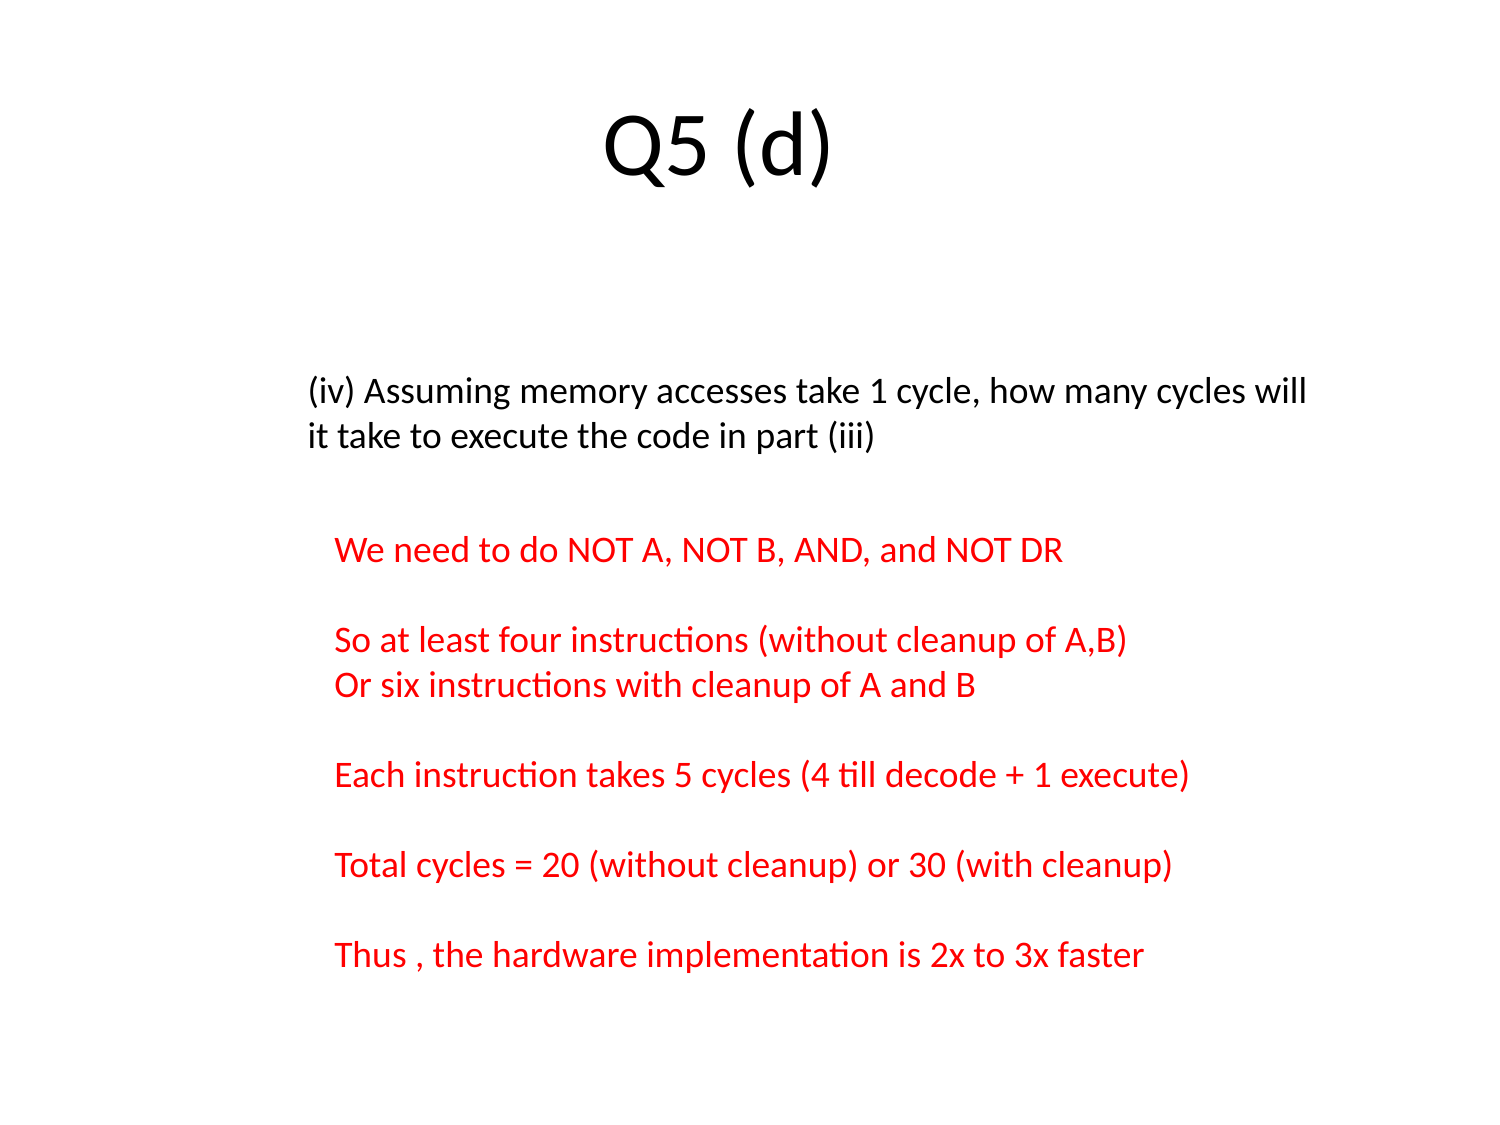

# Q5 (d)
(iv) Assuming memory accesses take 1 cycle, how many cycles will
it take to execute the code in part (iii)
We need to do NOT A, NOT B, AND, and NOT DR

So at least four instructions (without cleanup of A,B)
Or six instructions with cleanup of A and B

Each instruction takes 5 cycles (4 till decode + 1 execute)

Total cycles = 20 (without cleanup) or 30 (with cleanup)

Thus , the hardware implementation is 2x to 3x faster